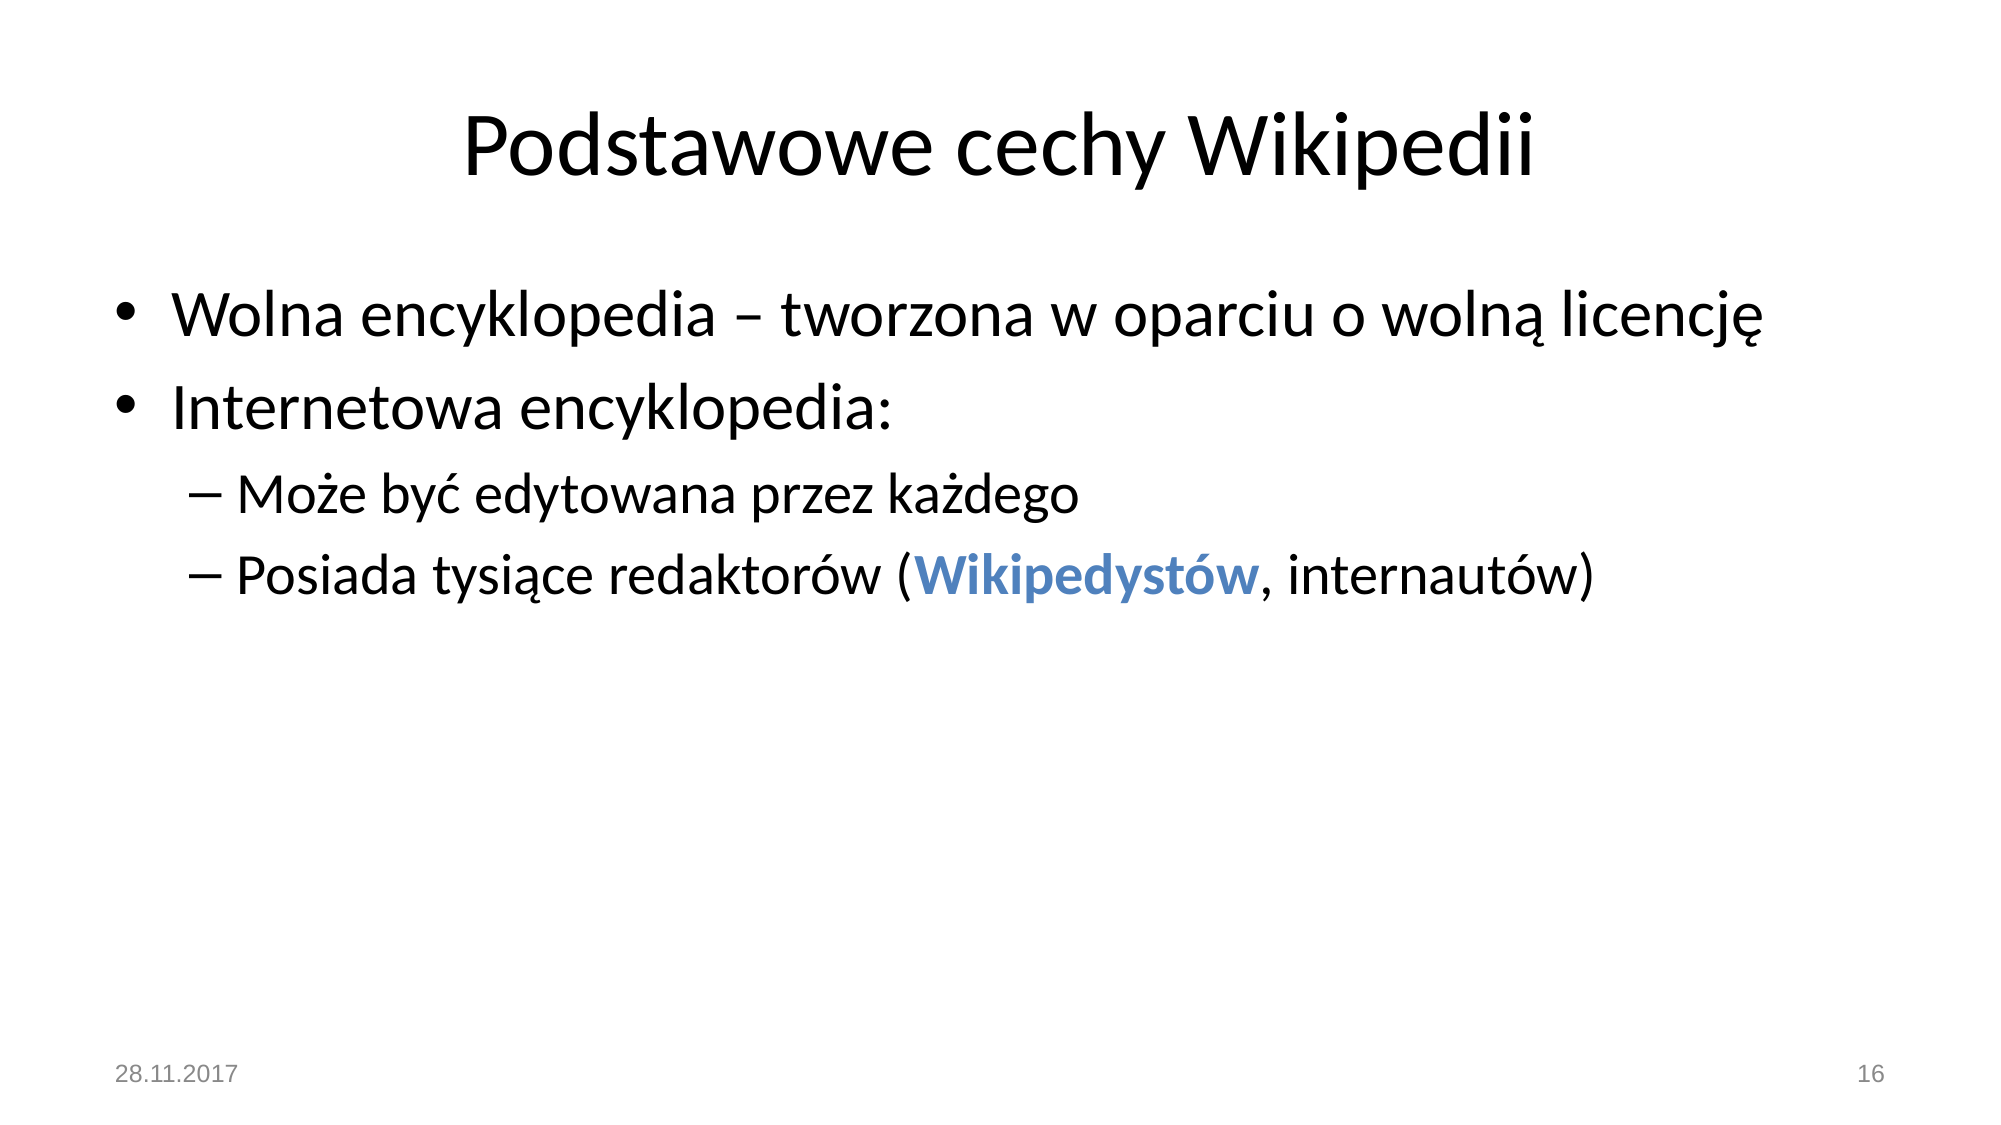

# Podstawowe cechy Wikipedii
Wolna encyklopedia – tworzona w oparciu o wolną licencję
Internetowa encyklopedia:
Może być edytowana przez każdego
Posiada tysiące redaktorów (Wikipedystów, internautów)
28.11.2017
16